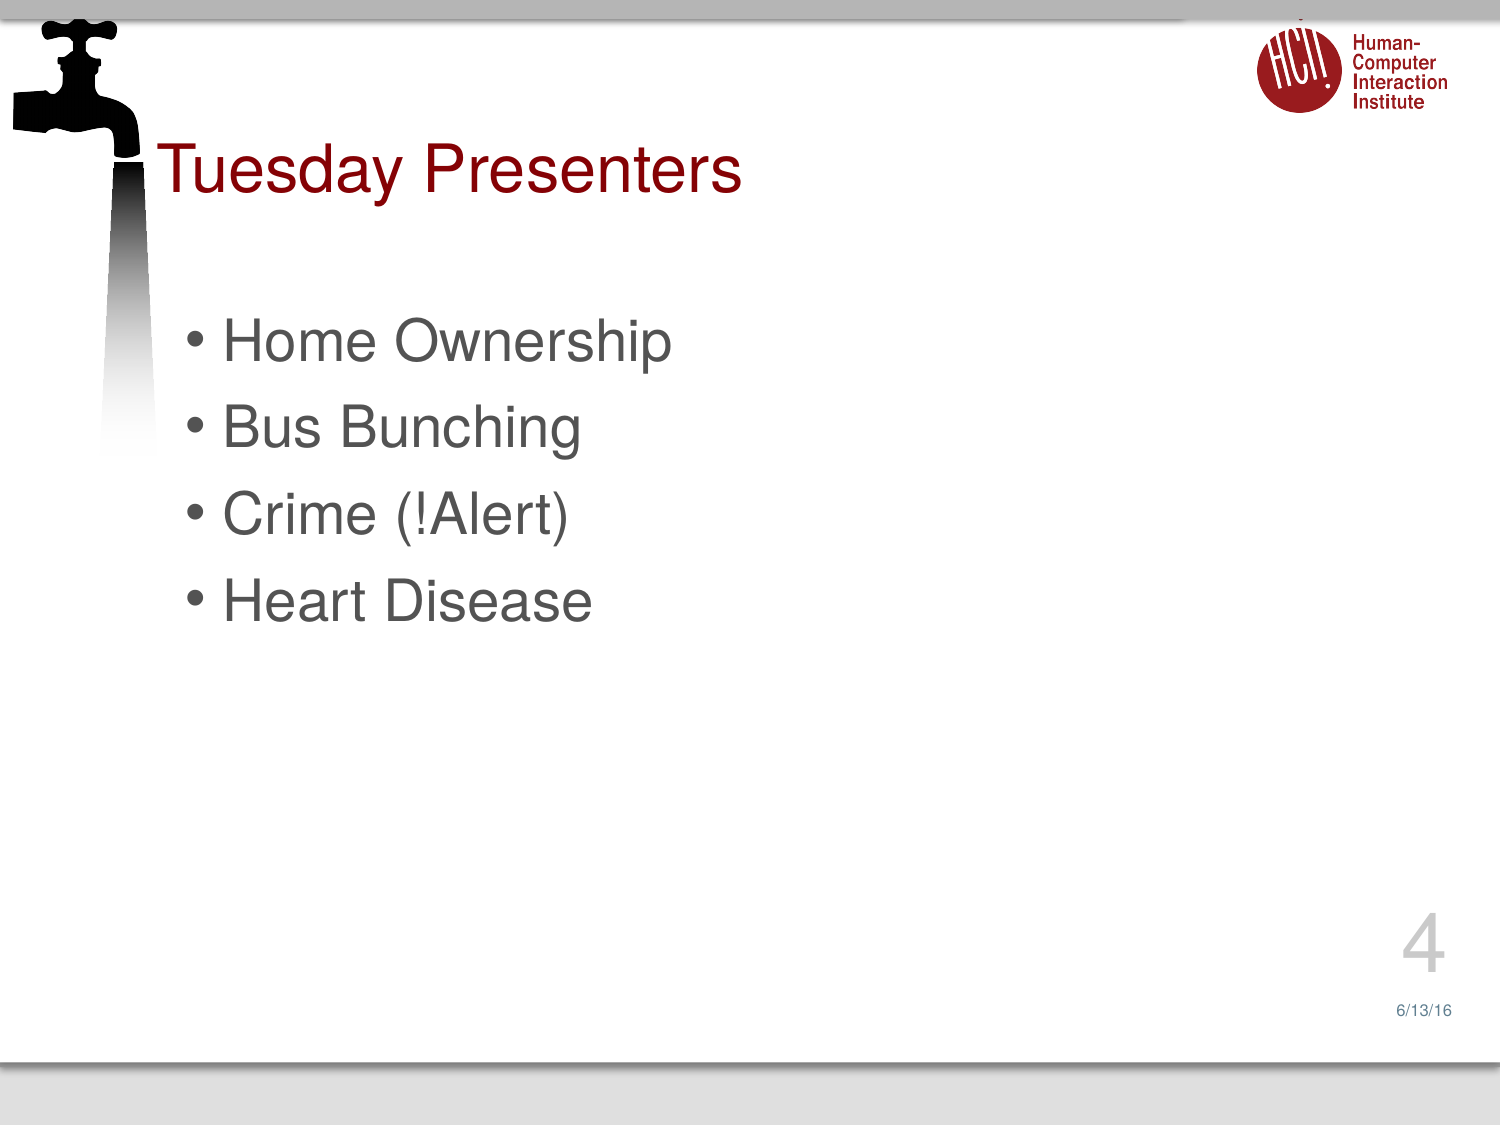

# Tuesday Presenters
Home Ownership
Bus Bunching
Crime (!Alert)
Heart Disease
4
6/13/16